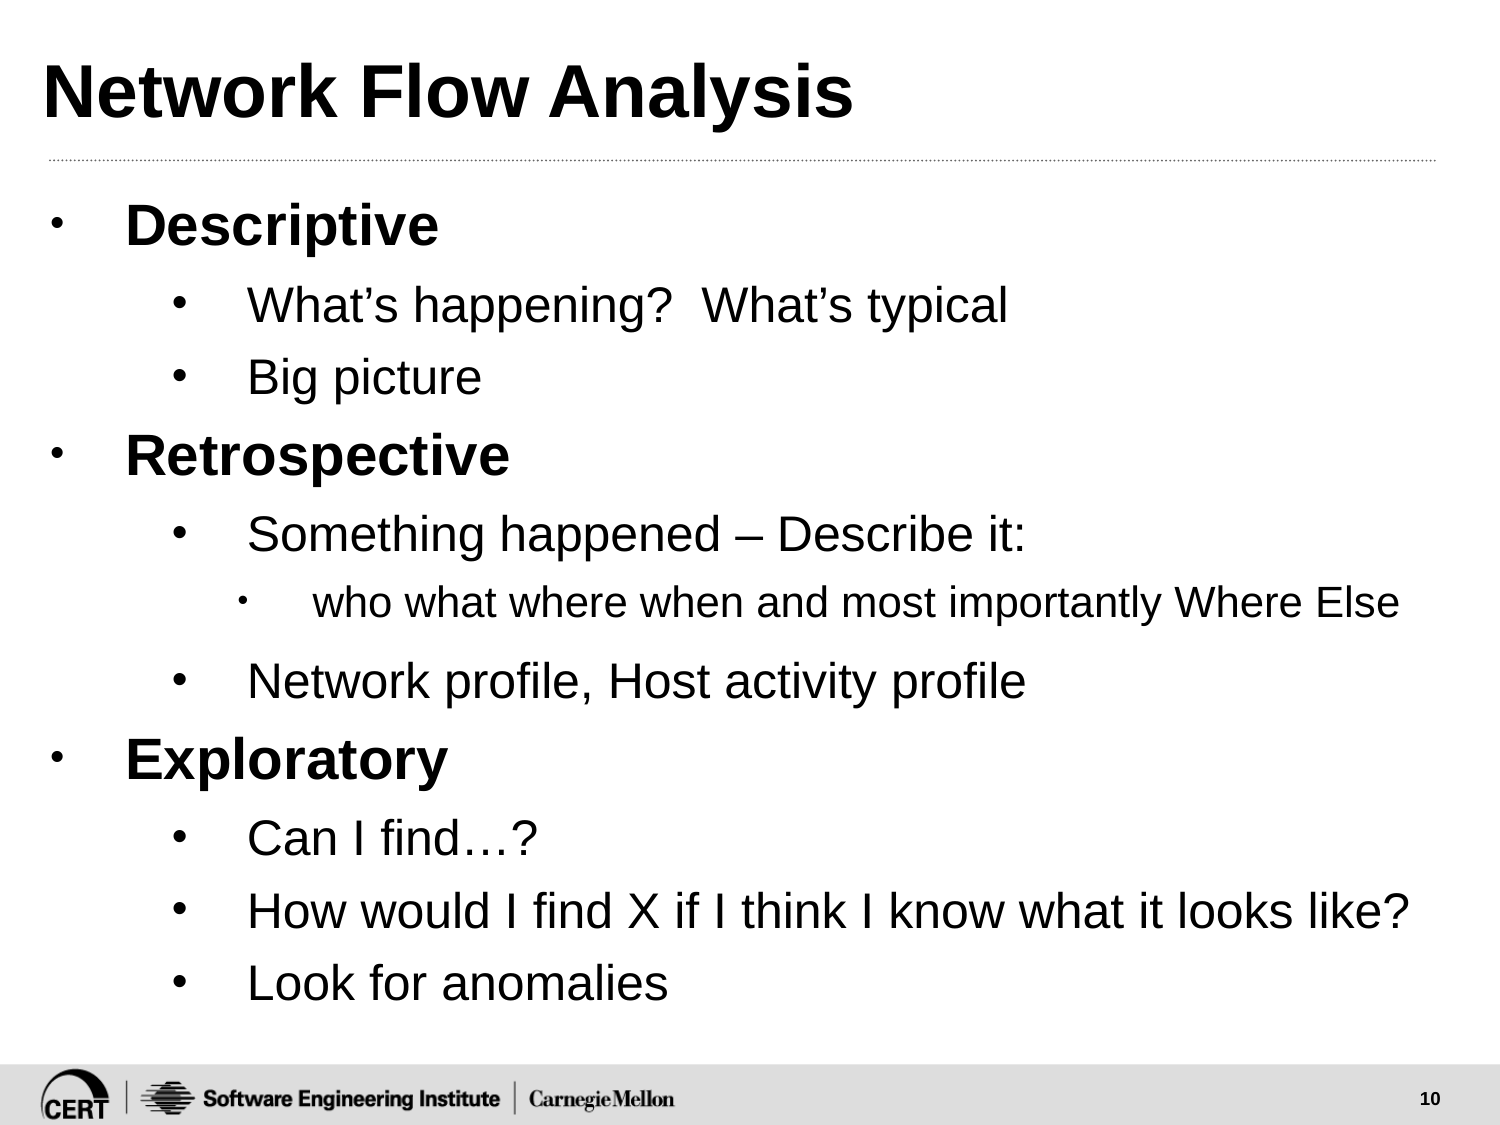

# Network Flow Analysis
Descriptive
What’s happening?  What’s typical
Big picture
Retrospective
Something happened – Describe it:
who what where when and most importantly Where Else
Network profile, Host activity profile
Exploratory
Can I find…?
How would I find X if I think I know what it looks like?
Look for anomalies